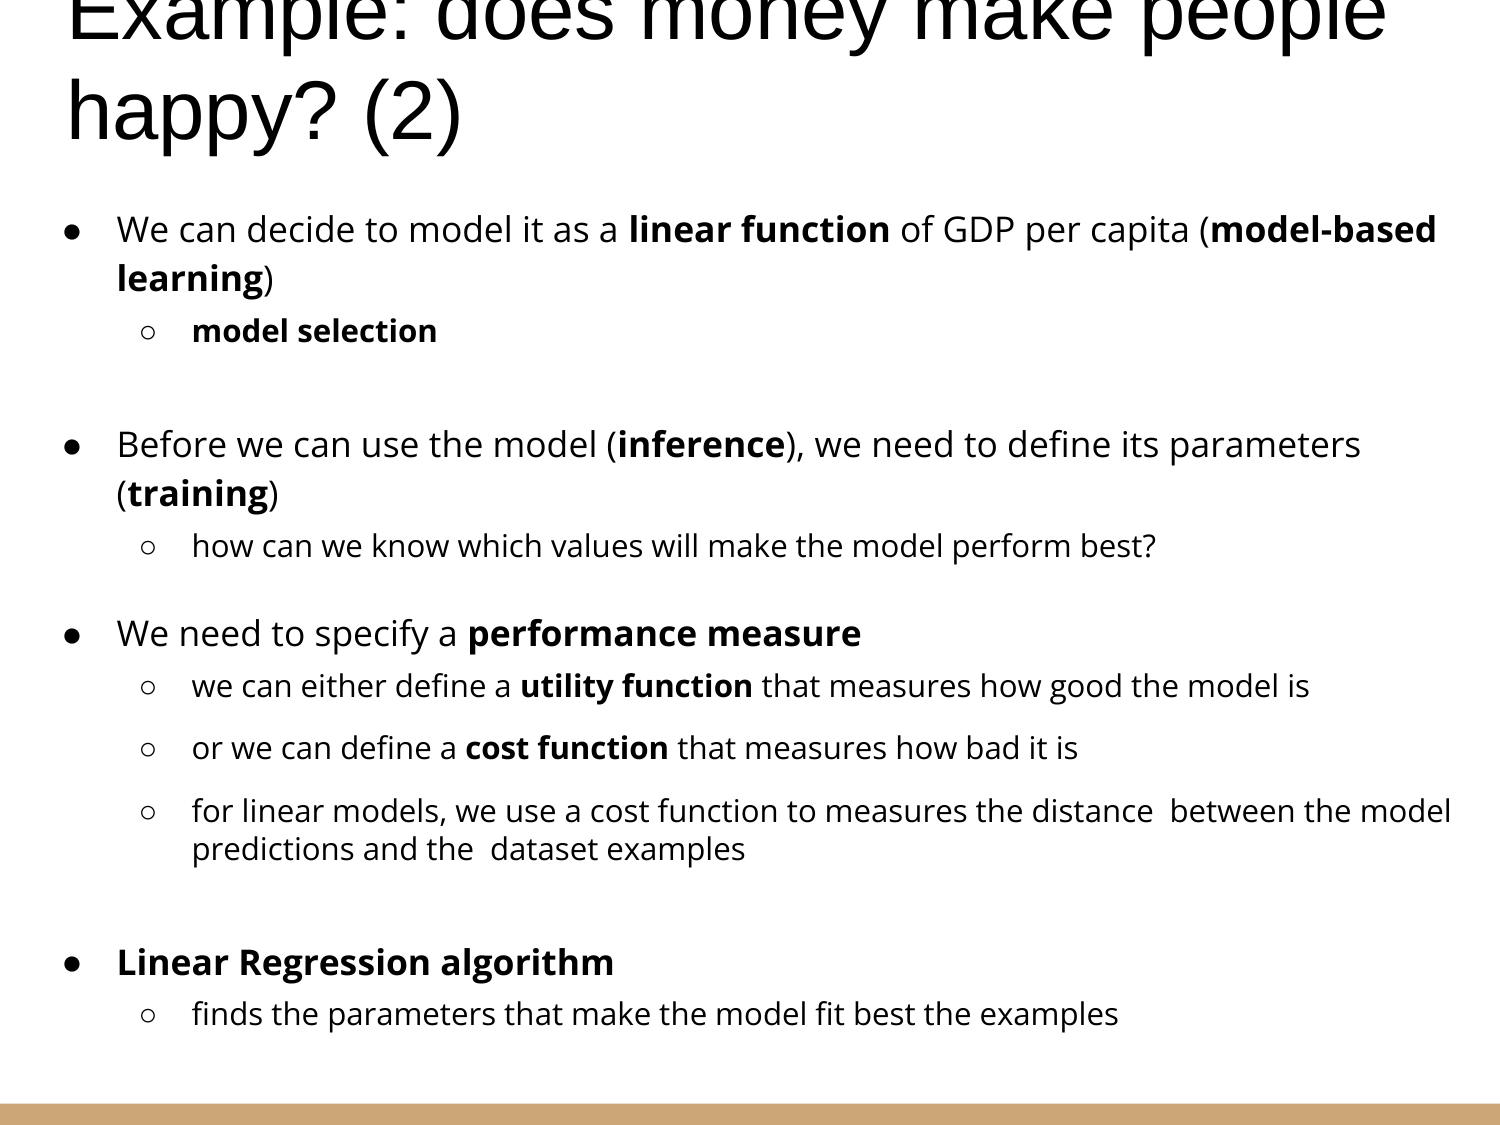

Example: does money make people happy? (2)
We can decide to model it as a linear function of GDP per capita (model-based learning)
model selection

Before we can use the model (inference), we need to define its parameters (training)
how can we know which values will make the model perform best?

We need to specify a performance measure
we can either define a utility function that measures how good the model is
or we can define a cost function that measures how bad it is
for linear models, we use a cost function to measures the distance  between the model predictions and the  dataset examples

Linear Regression algorithm
finds the parameters that make the model fit best the examples